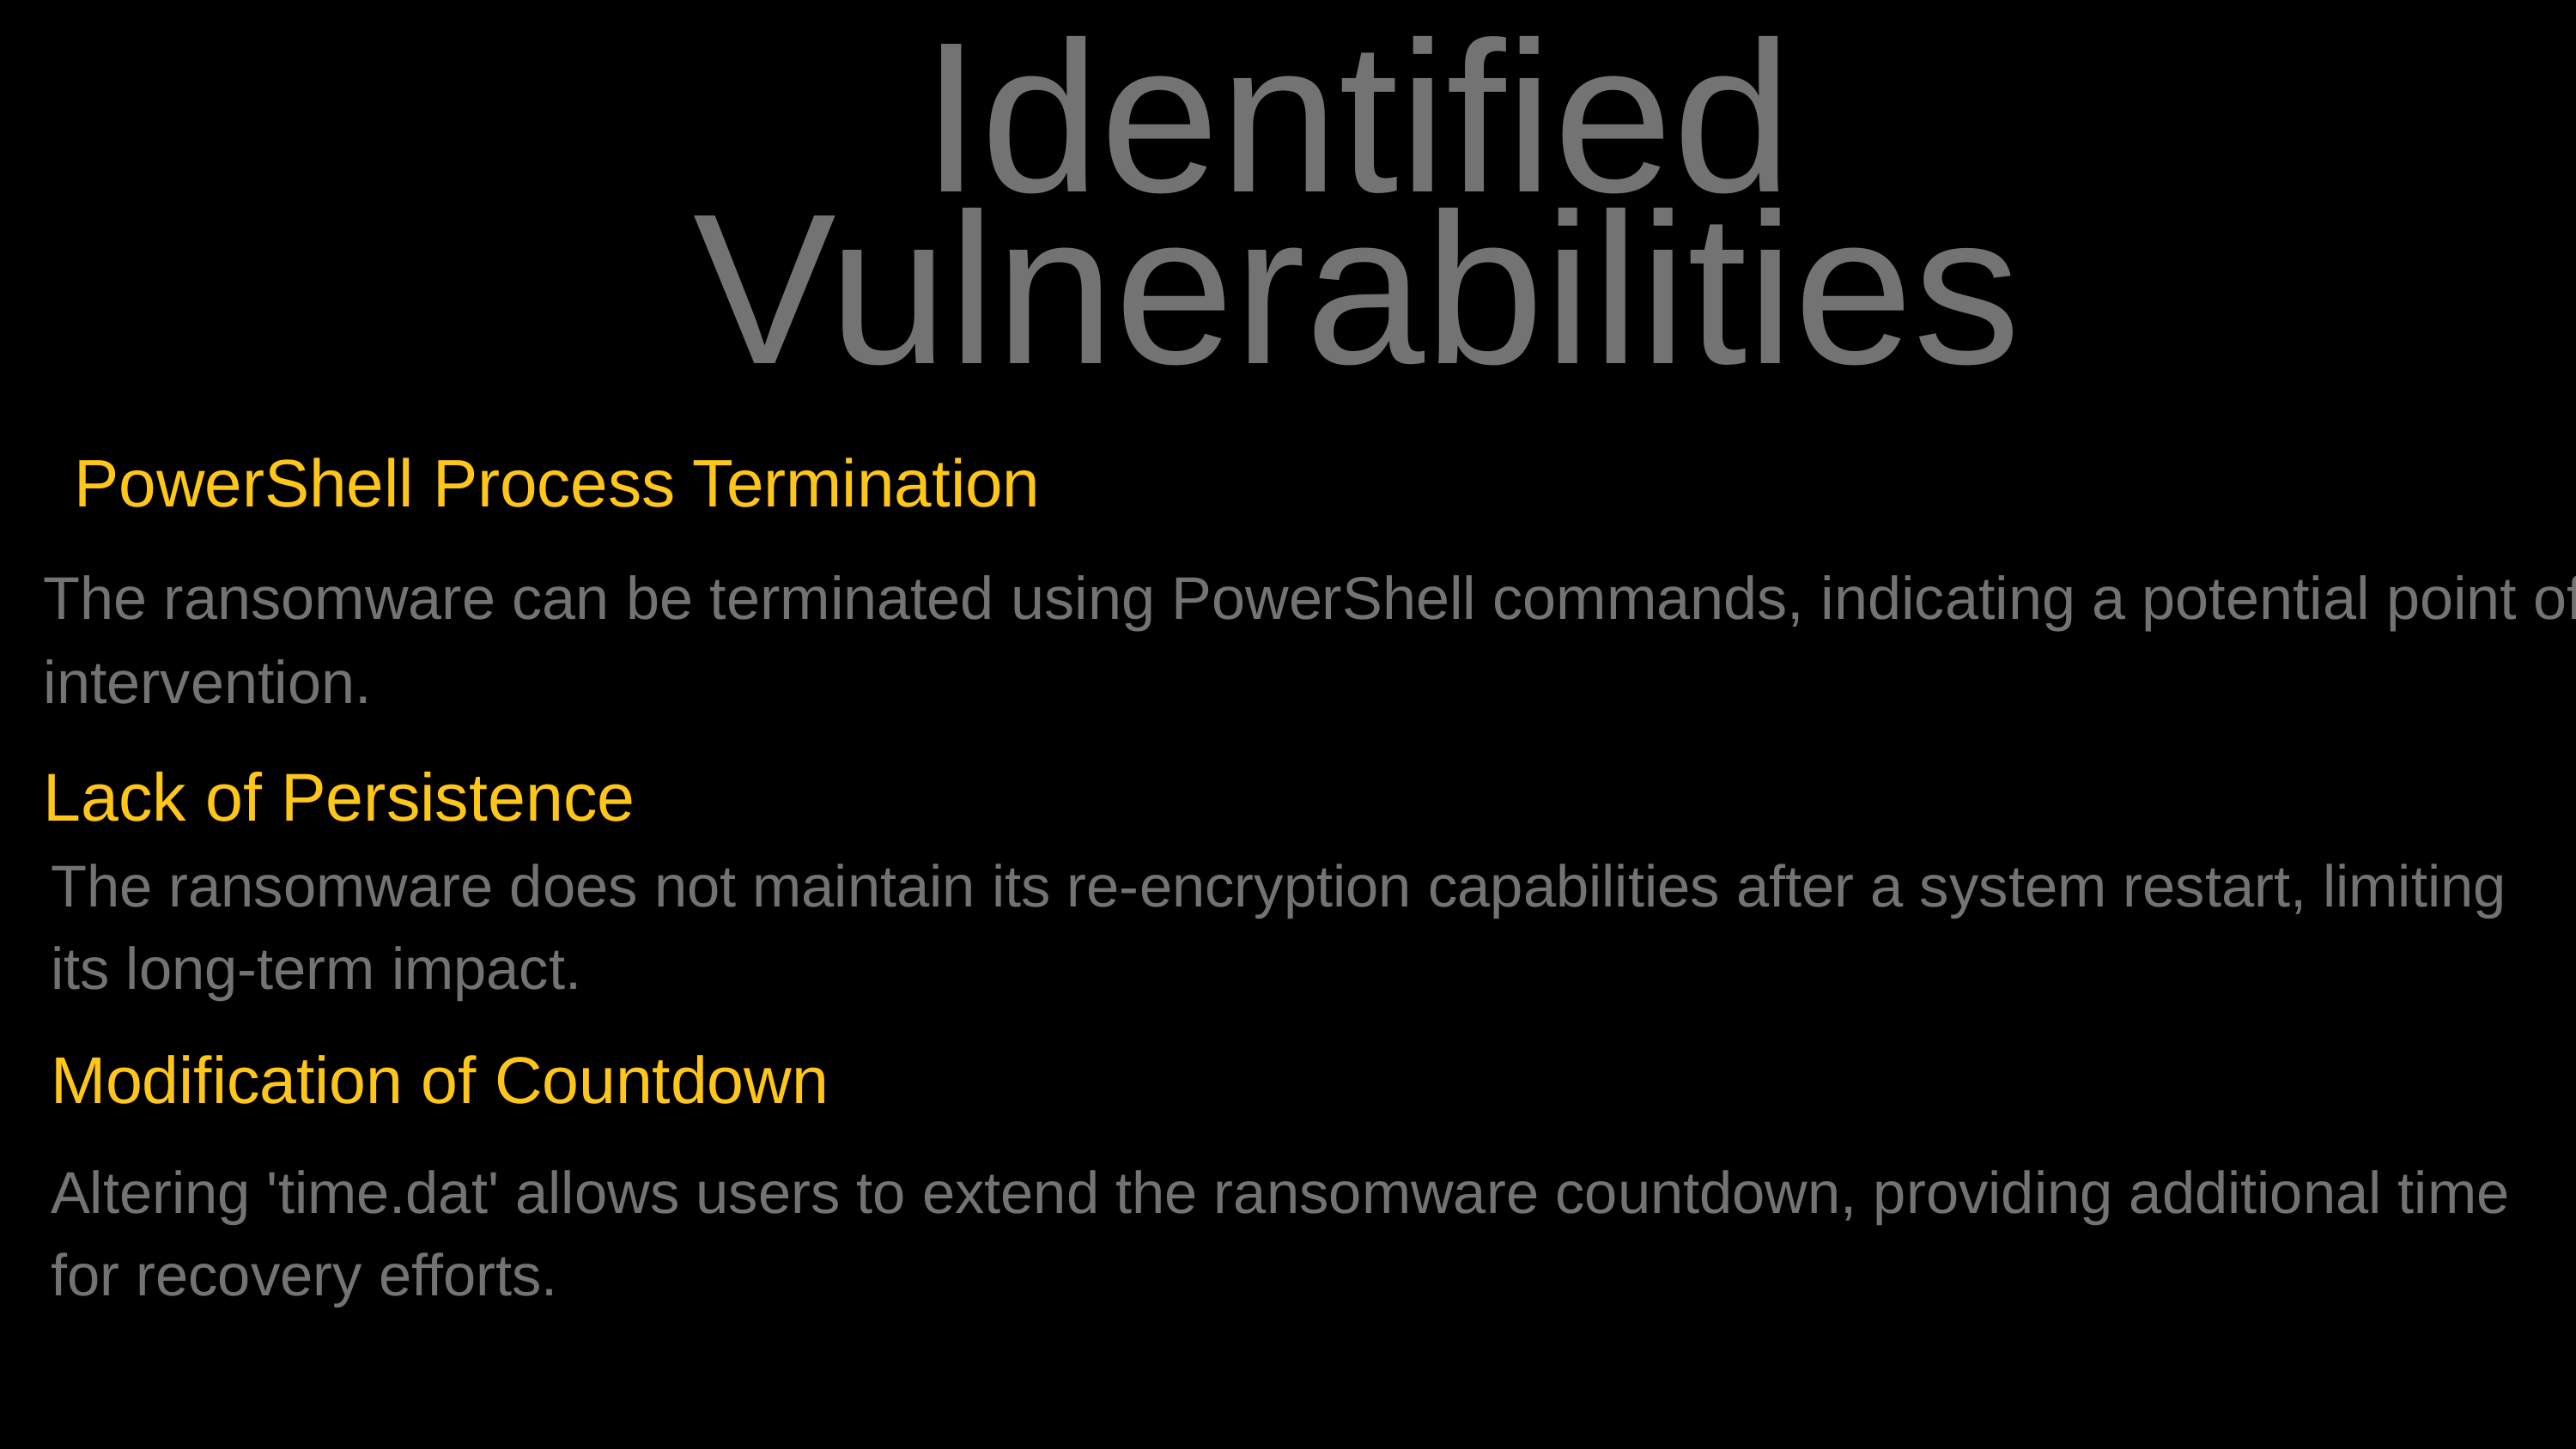

Identified Vulnerabilities
PowerShell Process Termination
The ransomware can be terminated using PowerShell commands, indicating a potential point of intervention.
Lack of Persistence
The ransomware does not maintain its re-encryption capabilities after a system restart, limiting its long-term impact.
Modification of Countdown
Altering 'time.dat' allows users to extend the ransomware countdown, providing additional time for recovery efforts.